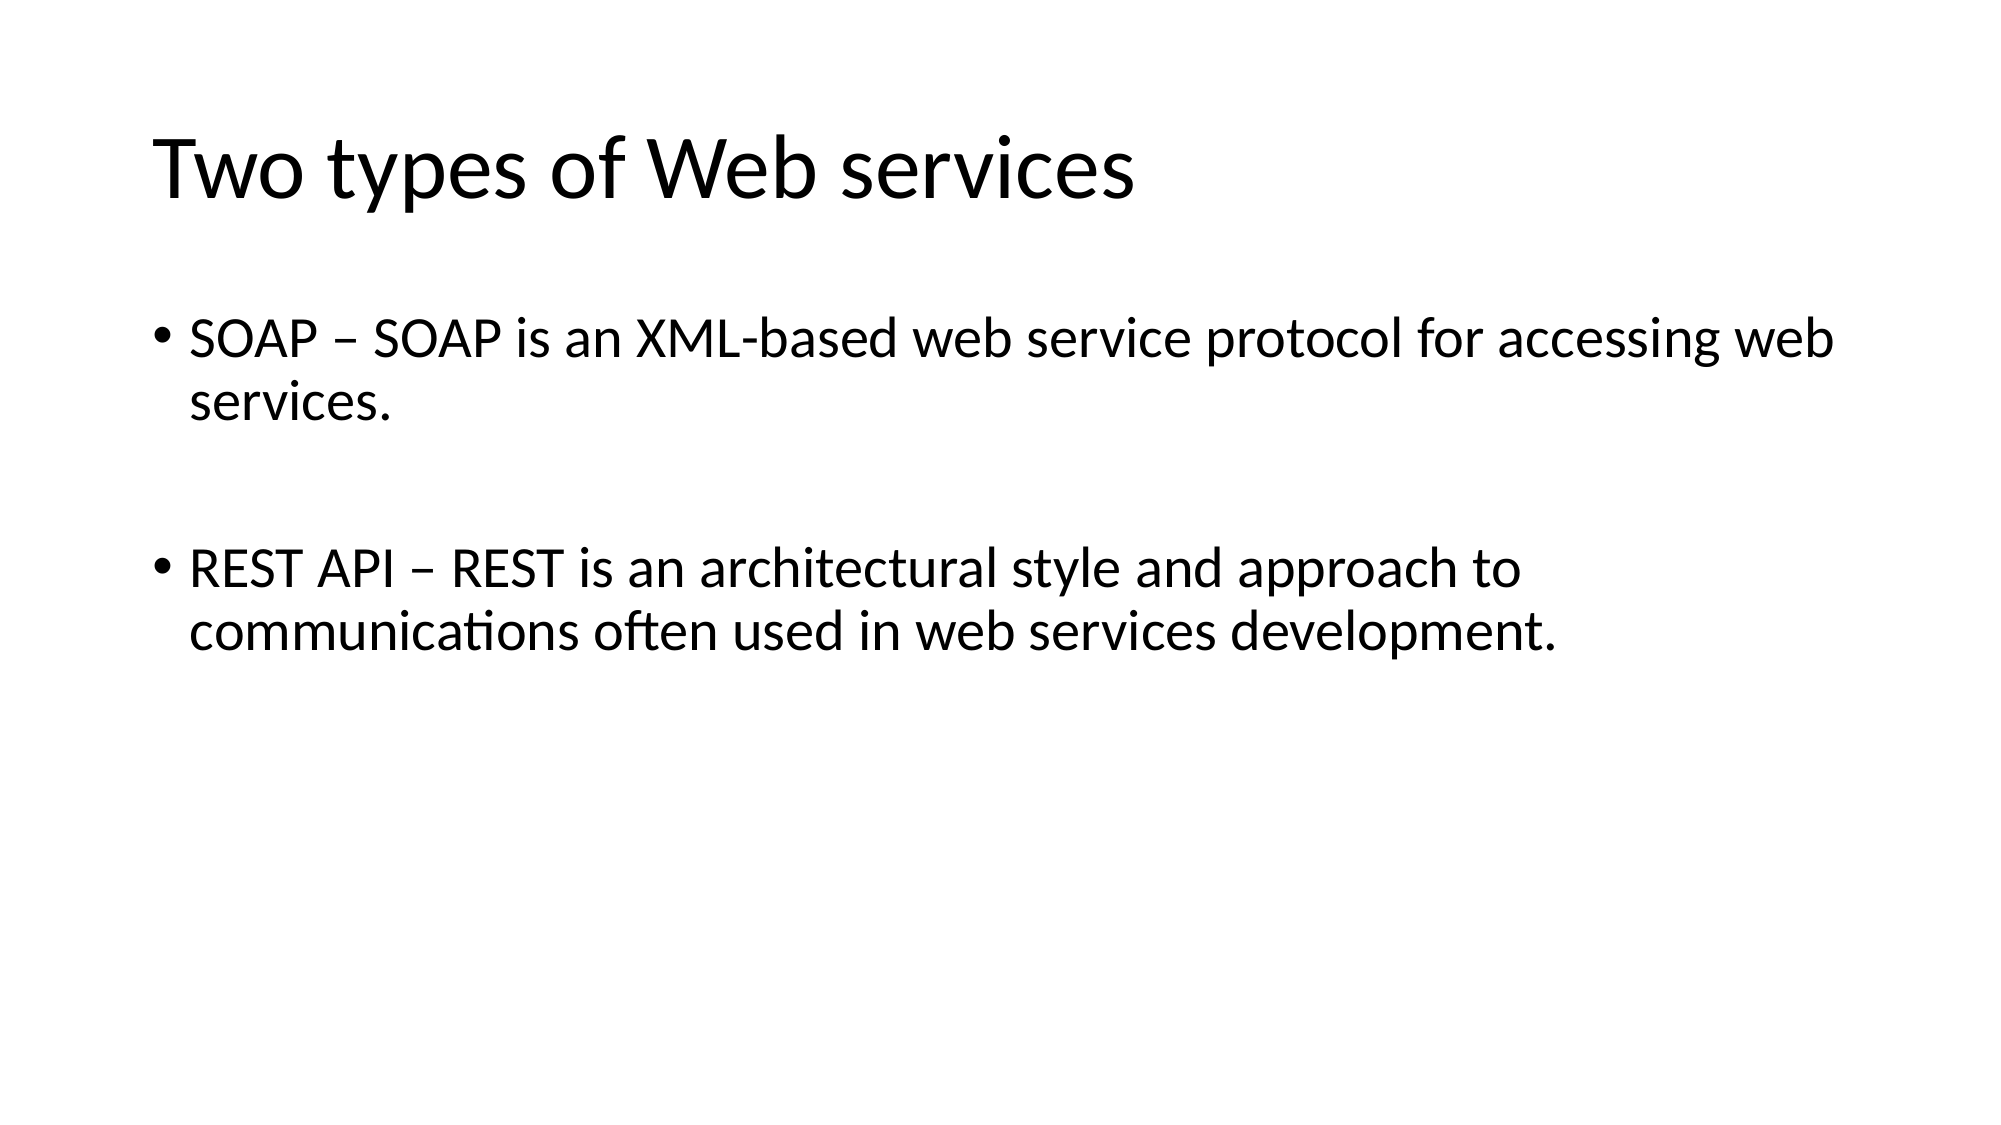

# Two types of Web services
SOAP – SOAP is an XML-based web service protocol for accessing web services.

REST API – REST is an architectural style and approach to communications often used in web services development.